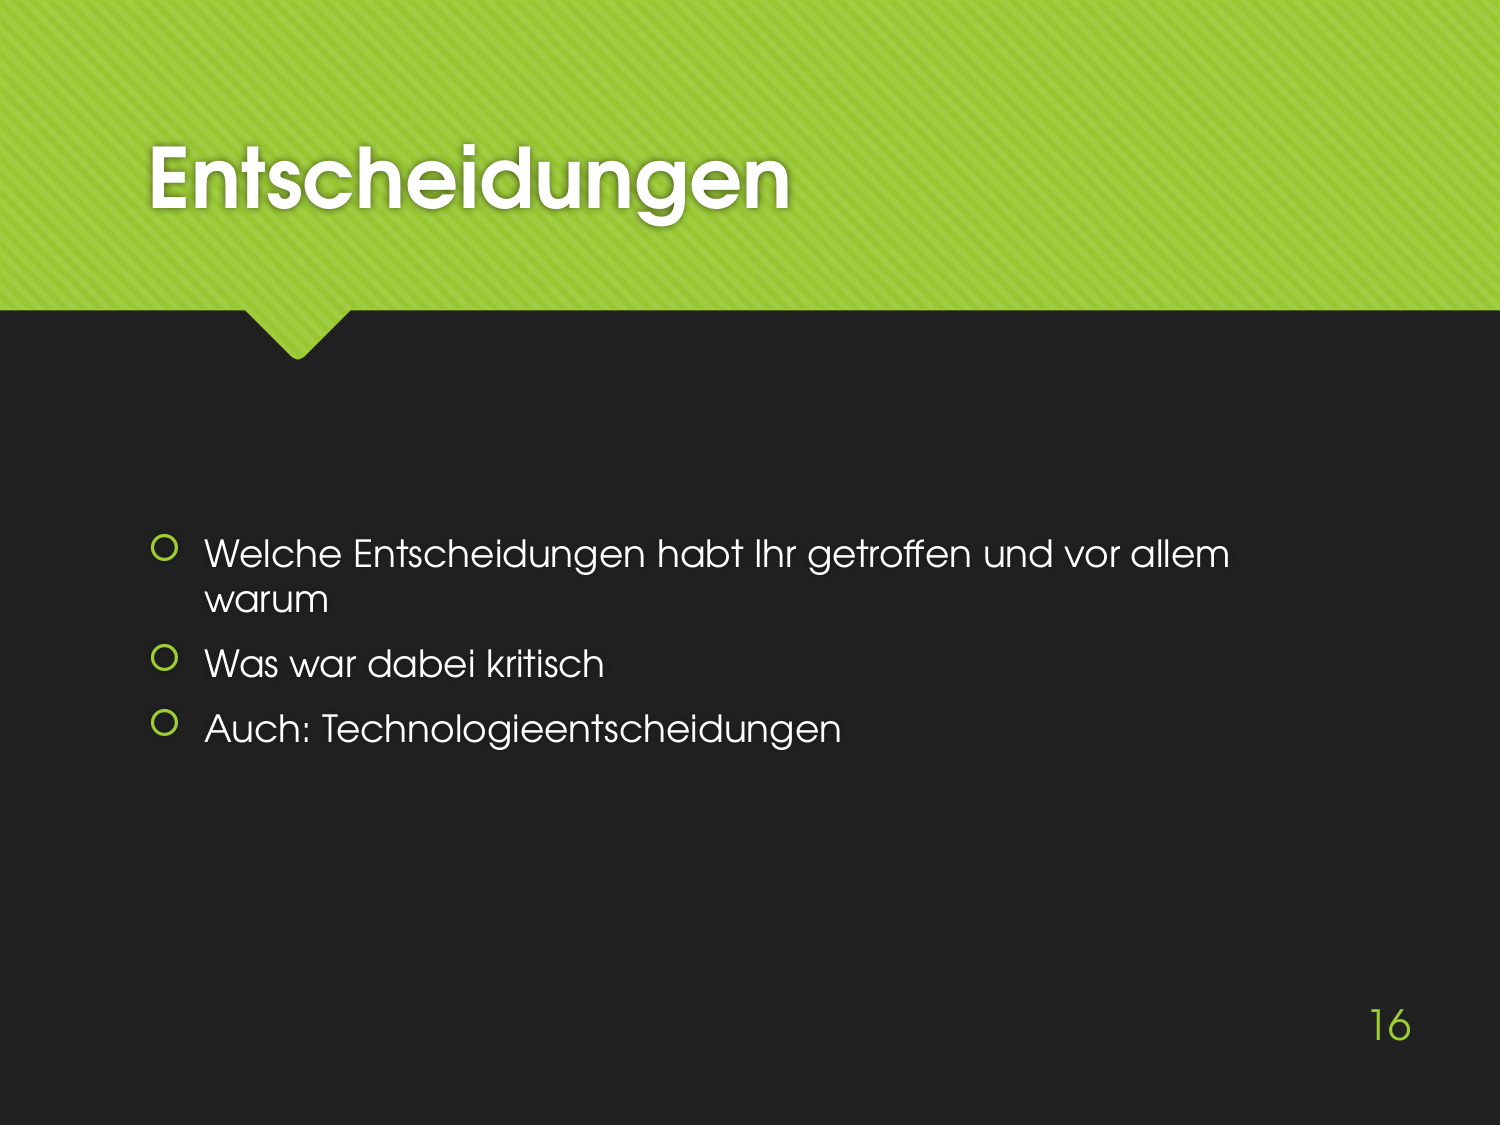

# Entscheidungen
Welche Entscheidungen habt Ihr getroffen und vor allem warum
Was war dabei kritisch
Auch: Technologieentscheidungen
16